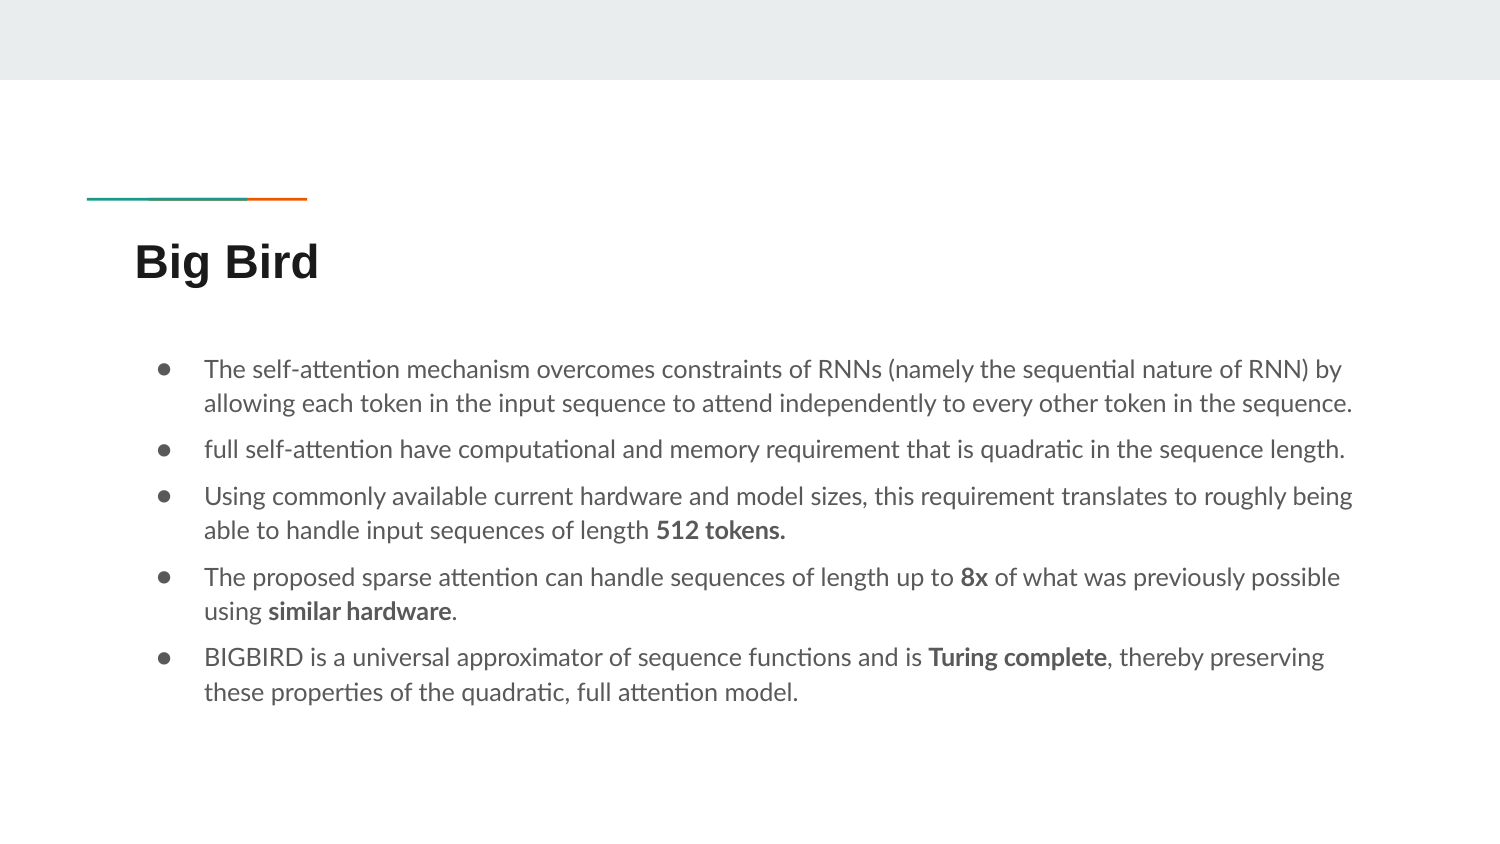

# Big Bird
The self-attention mechanism overcomes constraints of RNNs (namely the sequential nature of RNN) by allowing each token in the input sequence to attend independently to every other token in the sequence.
full self-attention have computational and memory requirement that is quadratic in the sequence length.
Using commonly available current hardware and model sizes, this requirement translates to roughly being able to handle input sequences of length 512 tokens.
The proposed sparse attention can handle sequences of length up to 8x of what was previously possible using similar hardware.
BIGBIRD is a universal approximator of sequence functions and is Turing complete, thereby preserving these properties of the quadratic, full attention model.